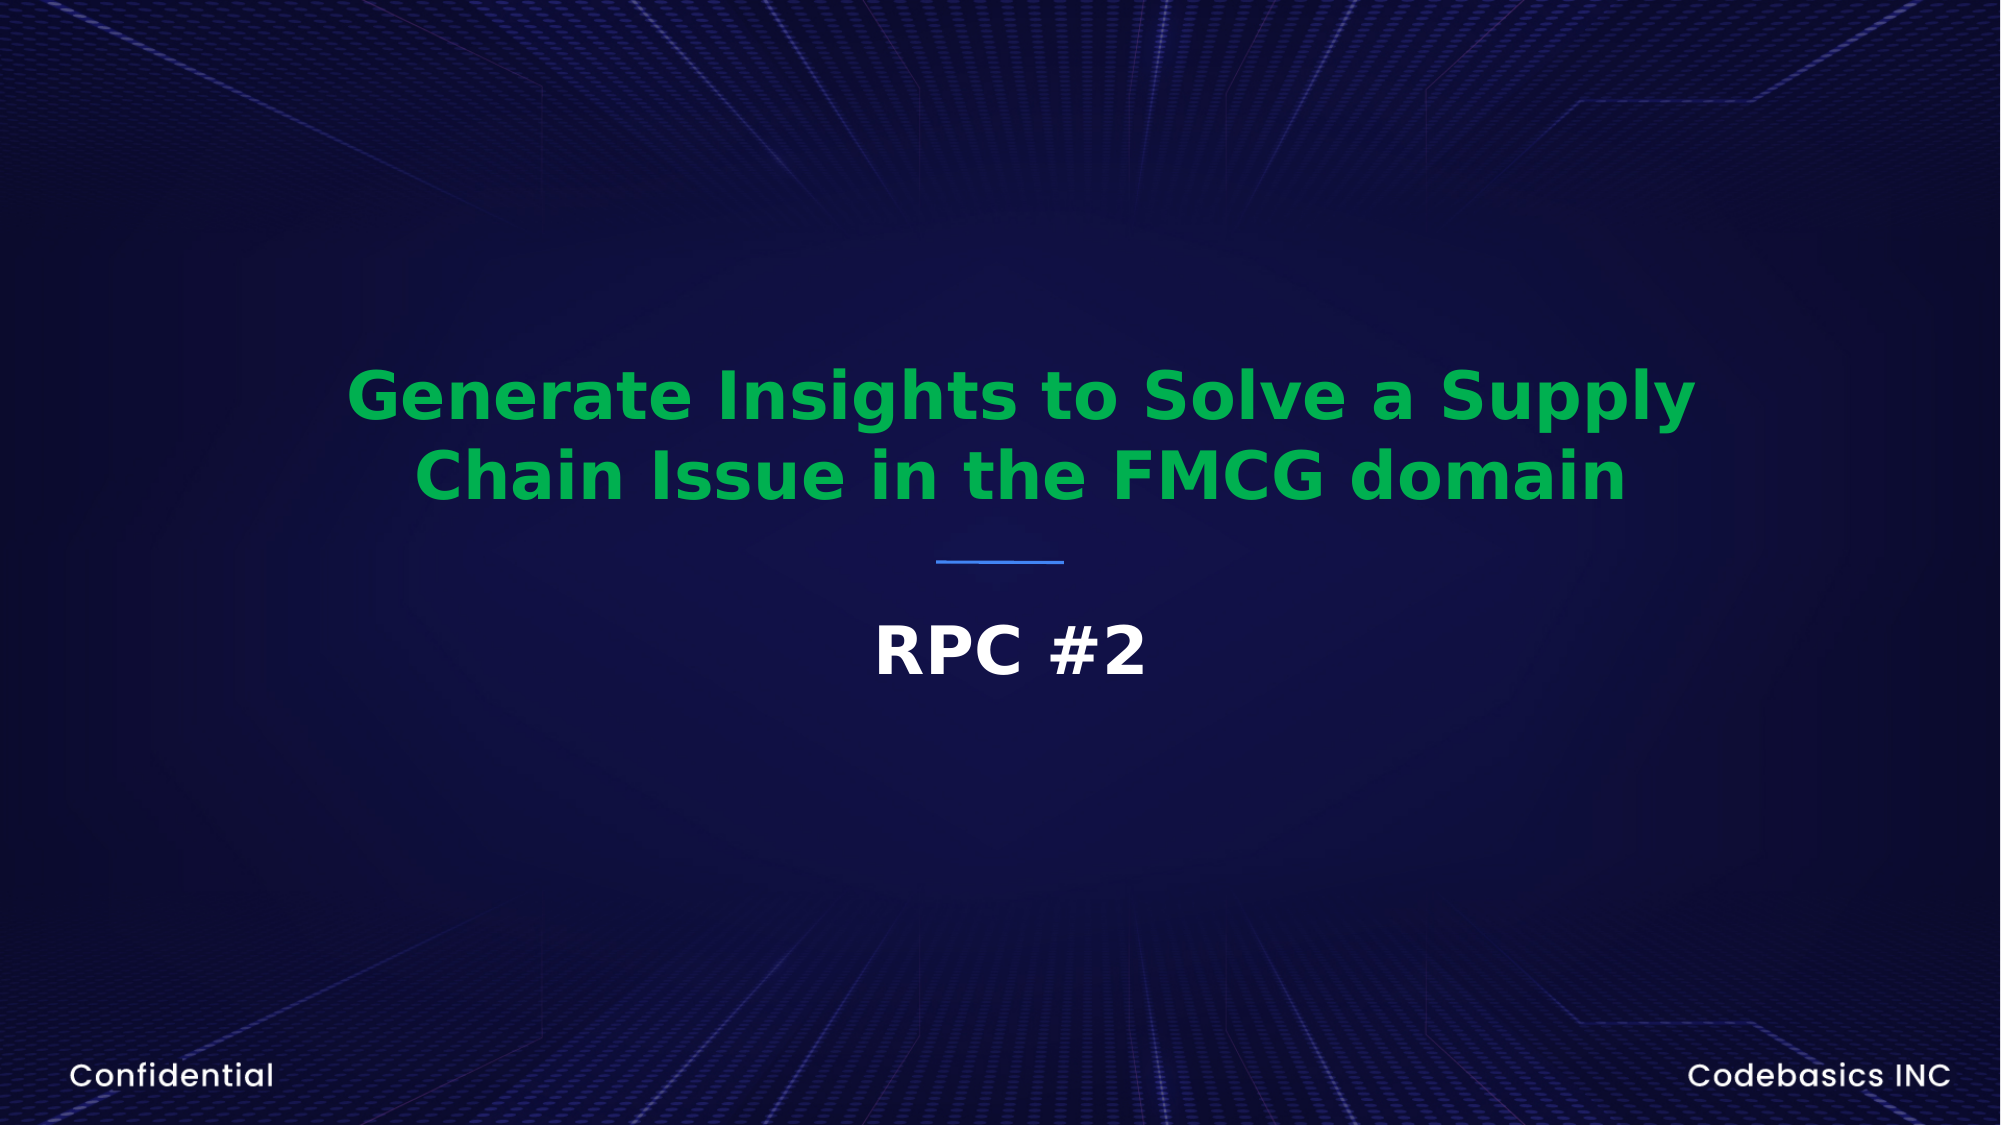

Generate Insights to Solve a Supply Chain Issue in the FMCG domain

RPC #2